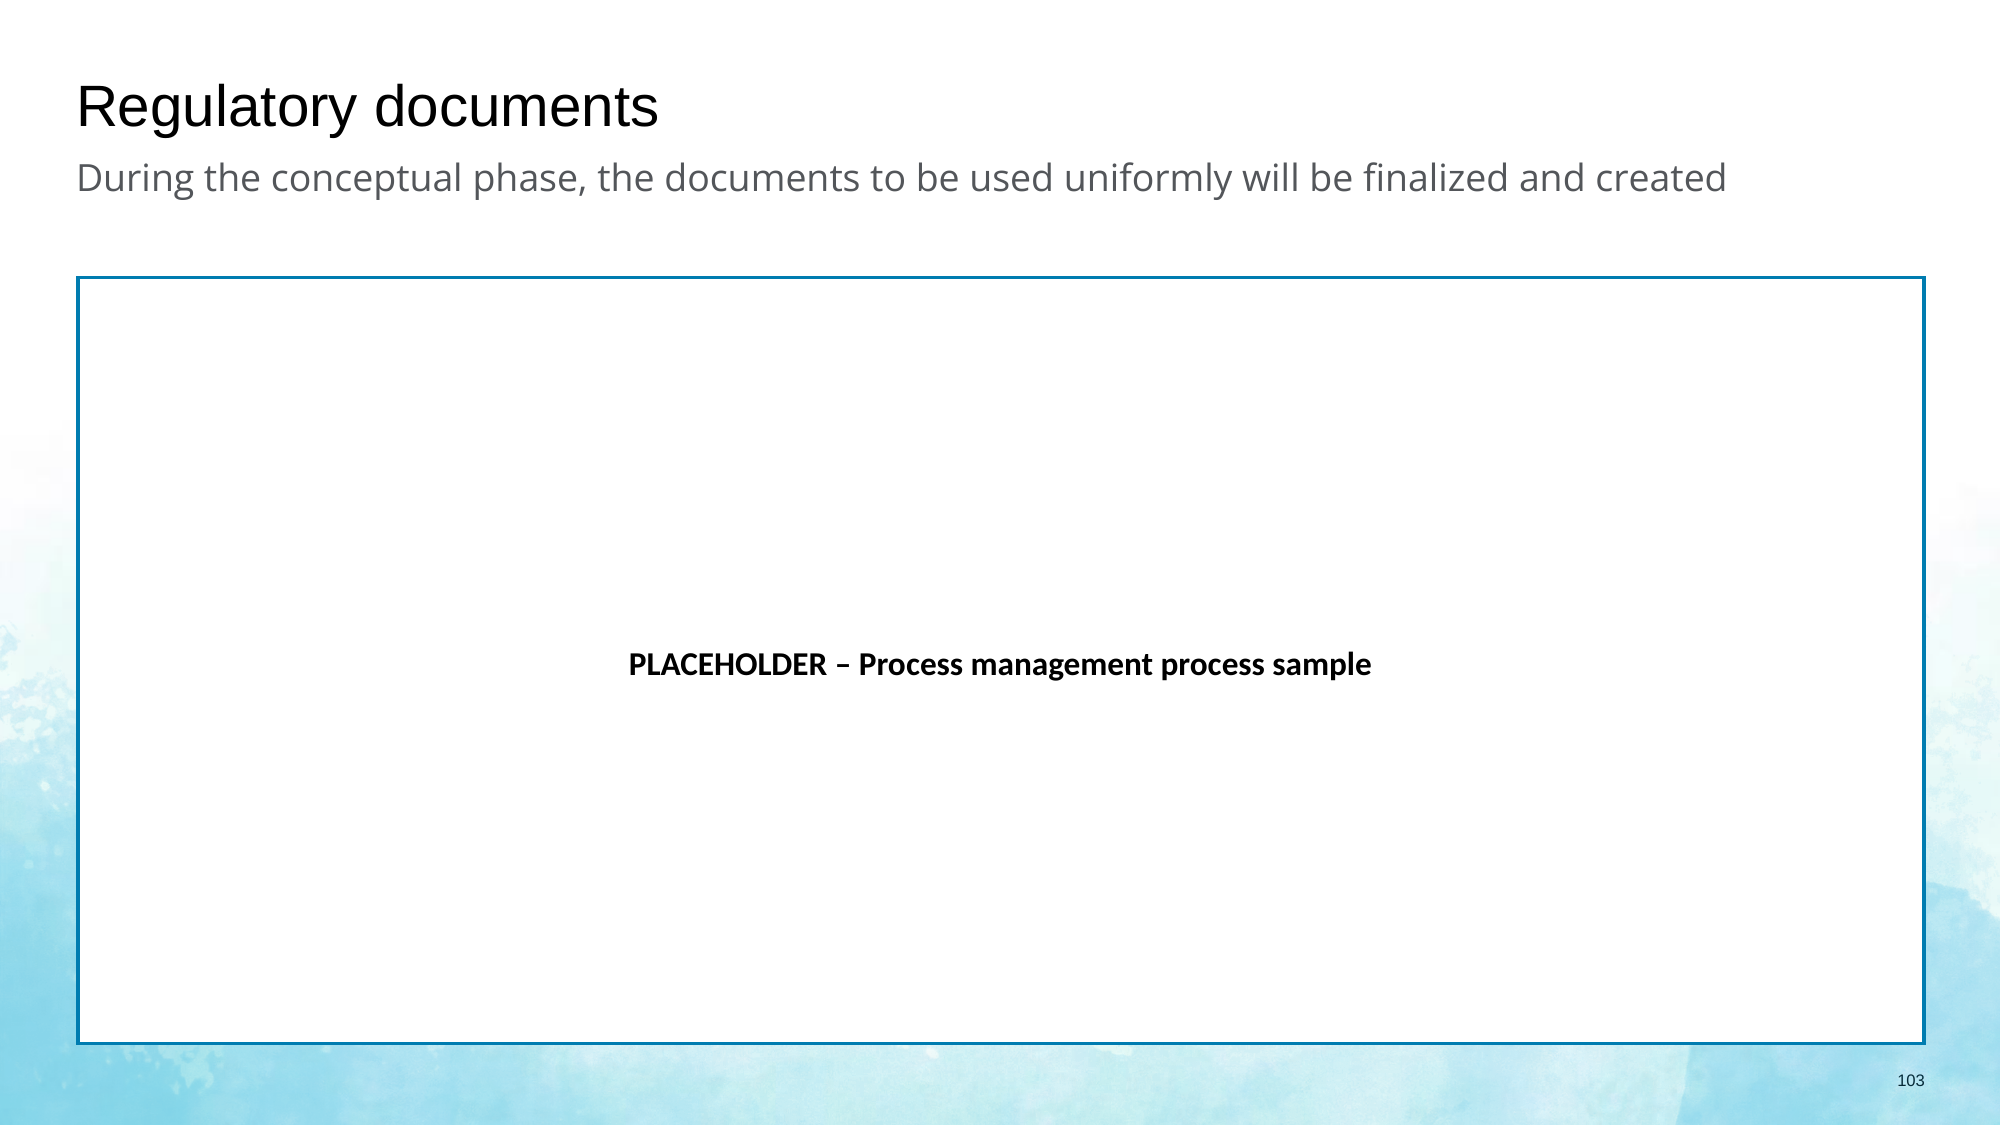

# Regulatory documents
During the conceptual phase, the documents to be used uniformly will be finalized and created
PLACEHOLDER – Process management process sample